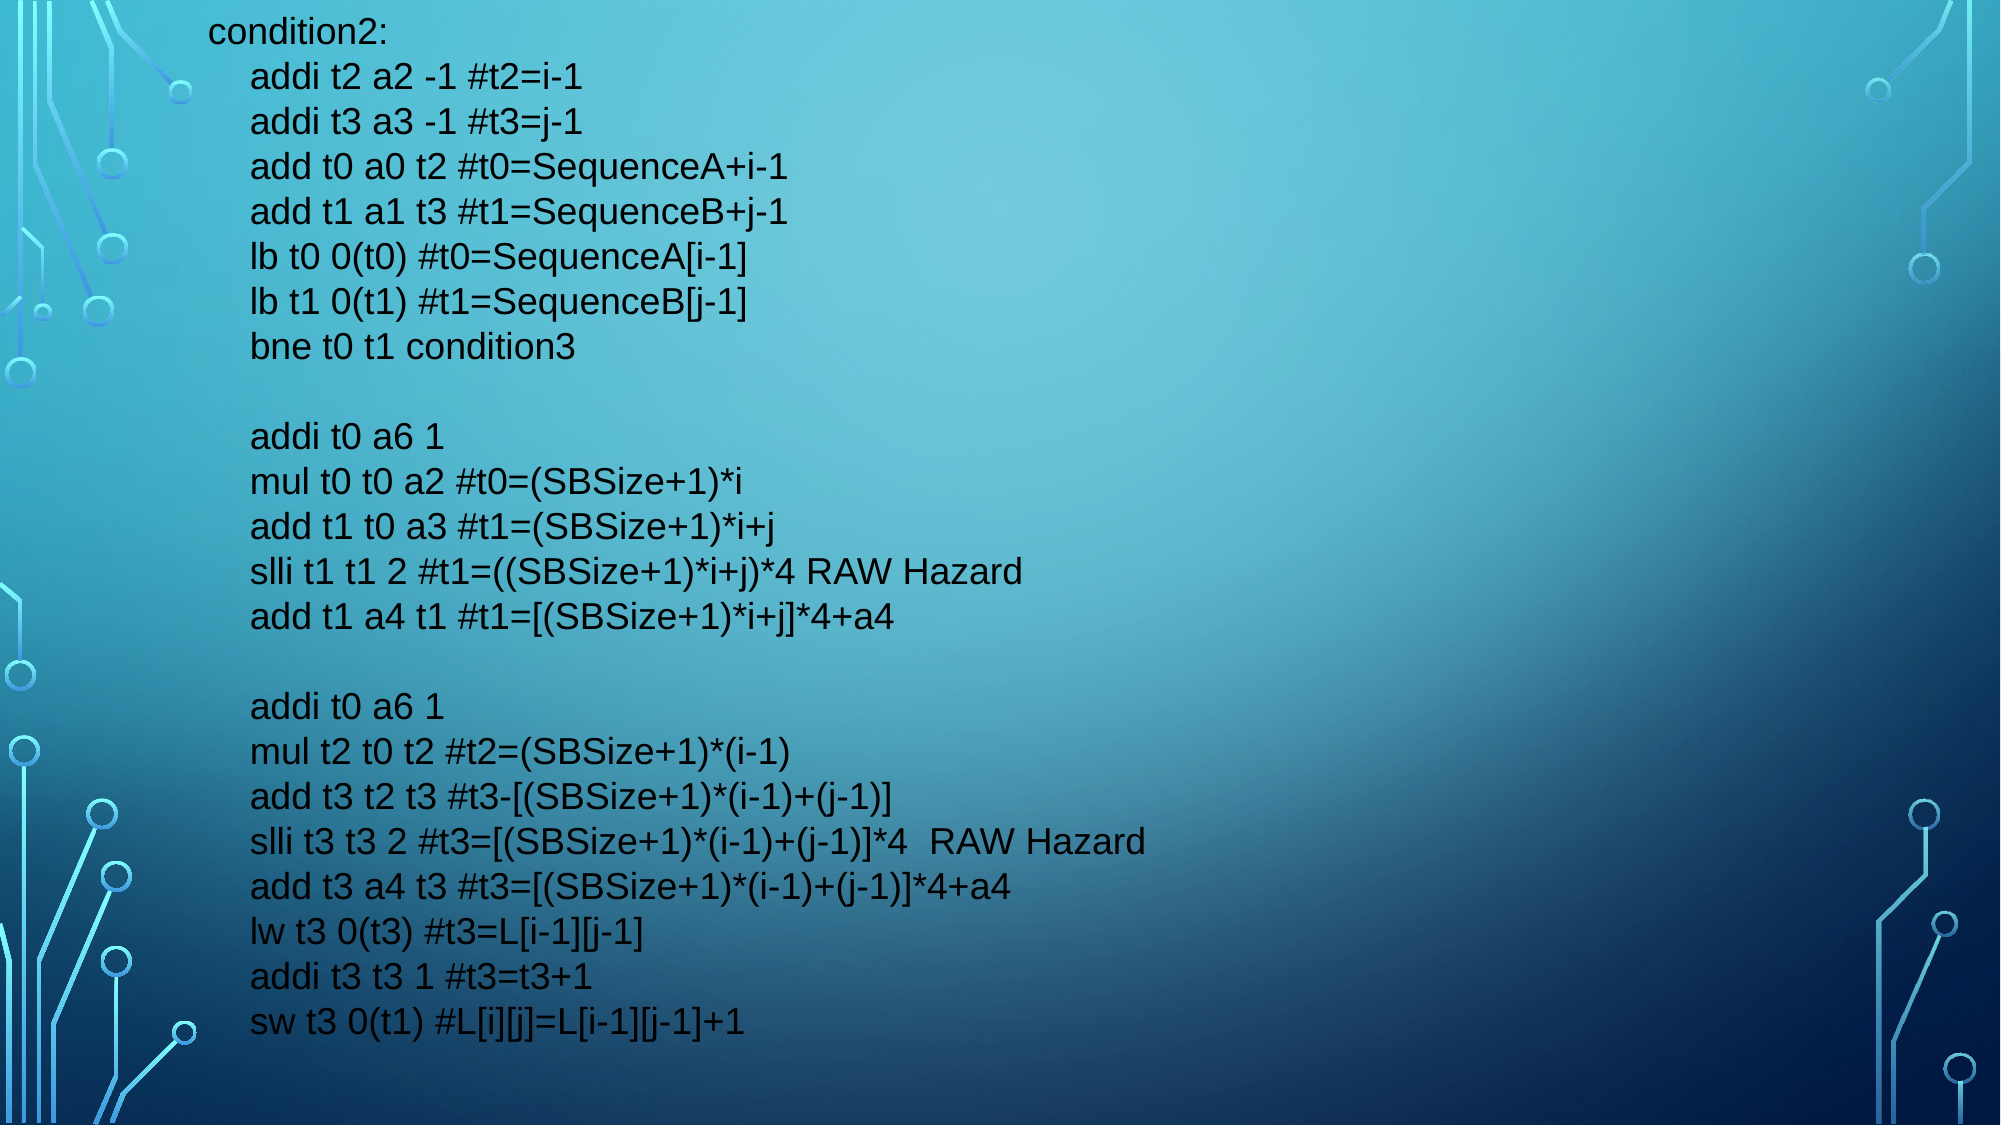

condition2:
    addi t2 a2 -1 #t2=i-1
    addi t3 a3 -1 #t3=j-1
    add t0 a0 t2 #t0=SequenceA+i-1
    add t1 a1 t3 #t1=SequenceB+j-1
    lb t0 0(t0) #t0=SequenceA[i-1]
    lb t1 0(t1) #t1=SequenceB[j-1]
    bne t0 t1 condition3

    addi t0 a6 1
    mul t0 t0 a2 #t0=(SBSize+1)*i
    add t1 t0 a3 #t1=(SBSize+1)*i+j
    slli t1 t1 2 #t1=((SBSize+1)*i+j)*4 RAW Hazard
    add t1 a4 t1 #t1=[(SBSize+1)*i+j]*4+a4

    addi t0 a6 1
    mul t2 t0 t2 #t2=(SBSize+1)*(i-1)
    add t3 t2 t3 #t3-[(SBSize+1)*(i-1)+(j-1)]
    slli t3 t3 2 #t3=[(SBSize+1)*(i-1)+(j-1)]*4  RAW Hazard
    add t3 a4 t3 #t3=[(SBSize+1)*(i-1)+(j-1)]*4+a4
    lw t3 0(t3) #t3=L[i-1][j-1]
    addi t3 t3 1 #t3=t3+1
    sw t3 0(t1) #L[i][j]=L[i-1][j-1]+1